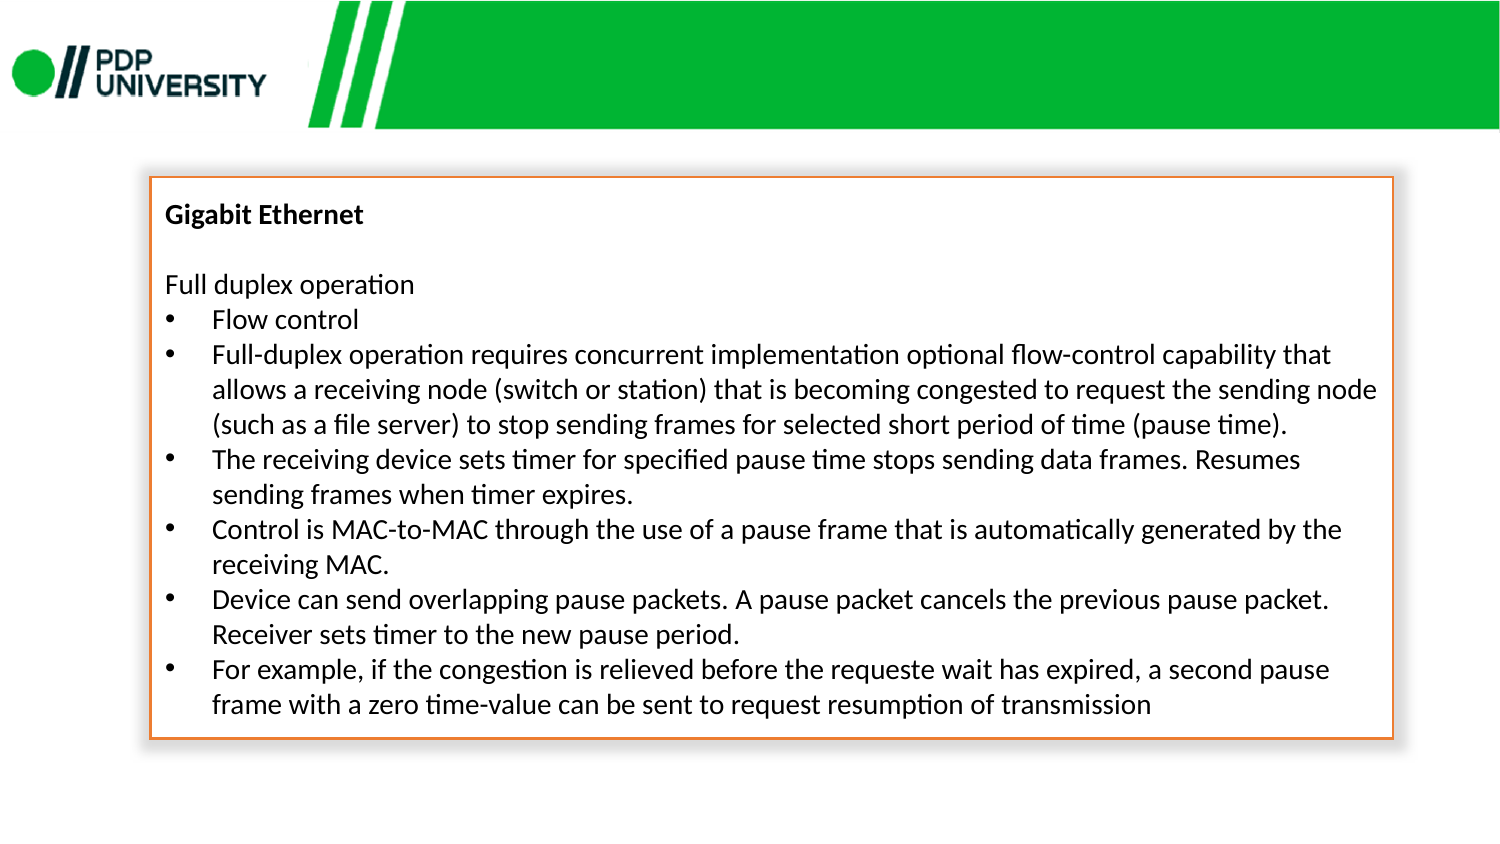

Gigabit Ethernet

Full duplex operation
Flow control
Full-duplex operation requires concurrent implementation optional flow-control capability that allows a receiving node (switch or station) that is becoming congested to request the sending node (such as a file server) to stop sending frames for selected short period of time (pause time).
The receiving device sets timer for specified pause time stops sending data frames. Resumes sending frames when timer expires.
Control is MAC-to-MAC through the use of a pause frame that is automatically generated by the receiving MAC.
Device can send overlapping pause packets. A pause packet cancels the previous pause packet. Receiver sets timer to the new pause period.
For example, if the congestion is relieved before the requeste wait has expired, a second pause frame with a zero time-value can be sent to request resumption of transmission